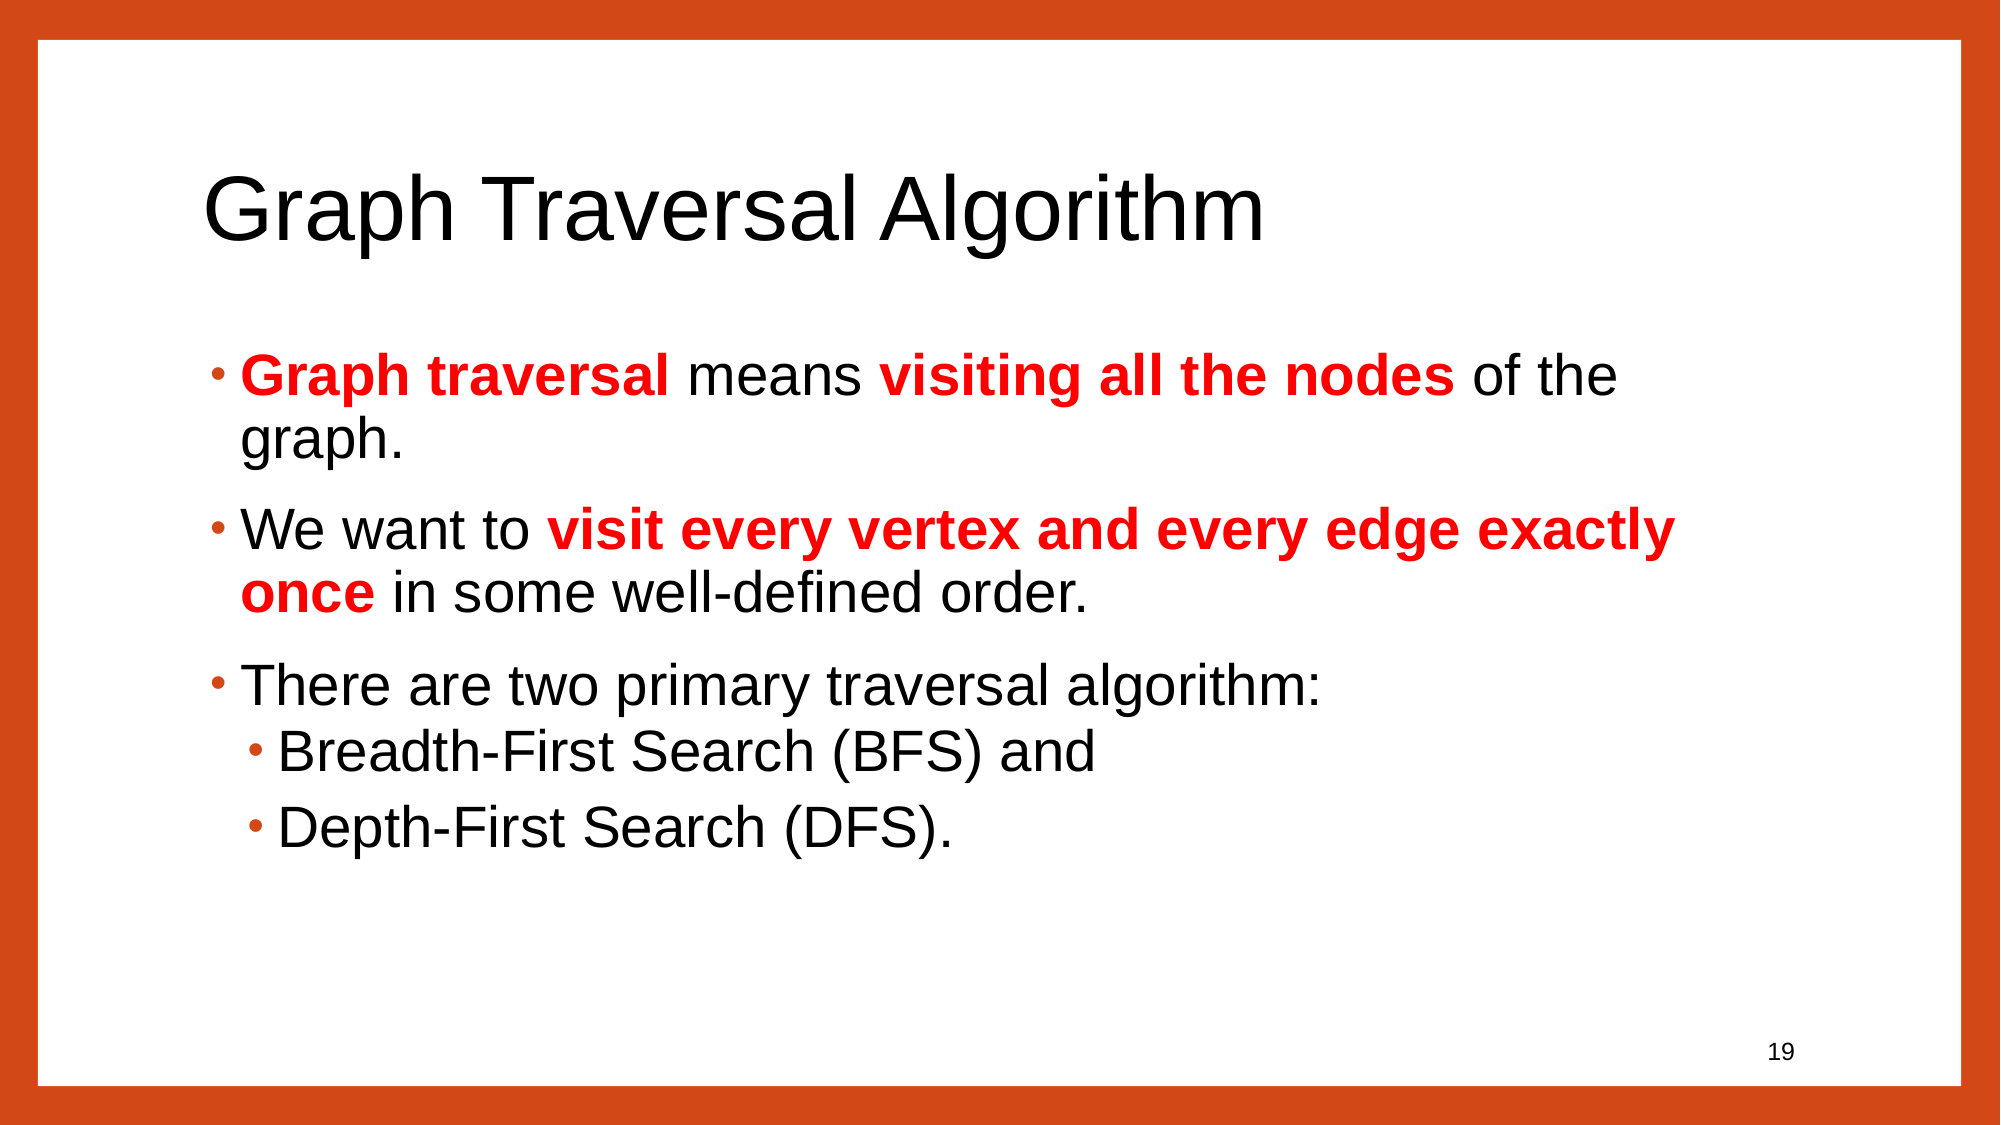

# Graph Traversal Algorithm
Graph traversal means visiting all the nodes of the graph.
We want to visit every vertex and every edge exactly once in some well-defined order.
There are two primary traversal algorithm:
Breadth-First Search (BFS) and
Depth-First Search (DFS).
19